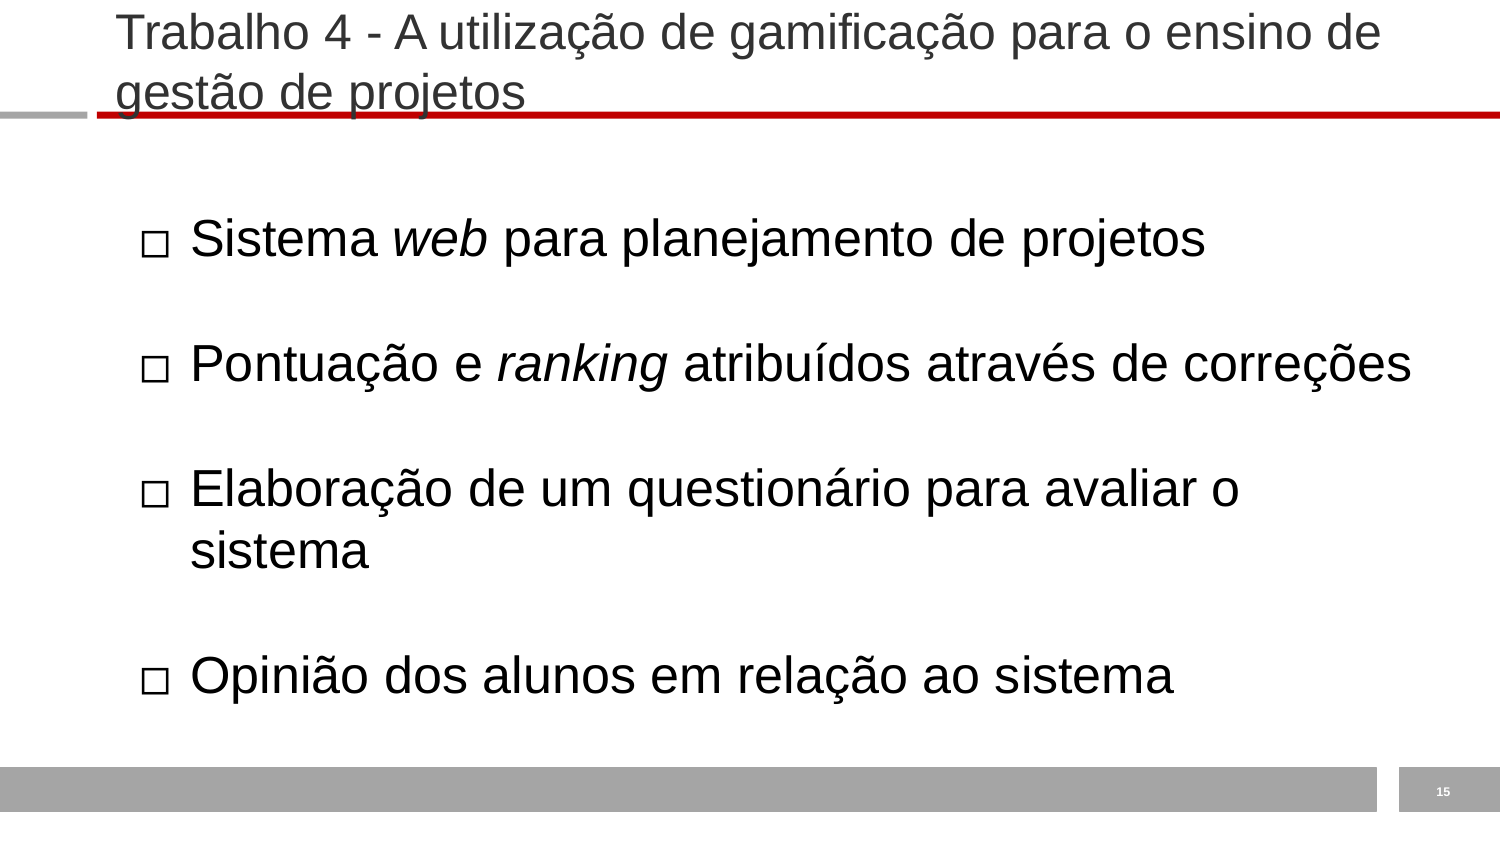

# Trabalho 4 - A utilização de gamificação para o ensino de gestão de projetos
Sistema web para planejamento de projetos

Pontuação e ranking atribuídos através de correções

Elaboração de um questionário para avaliar o sistema

Opinião dos alunos em relação ao sistema
15